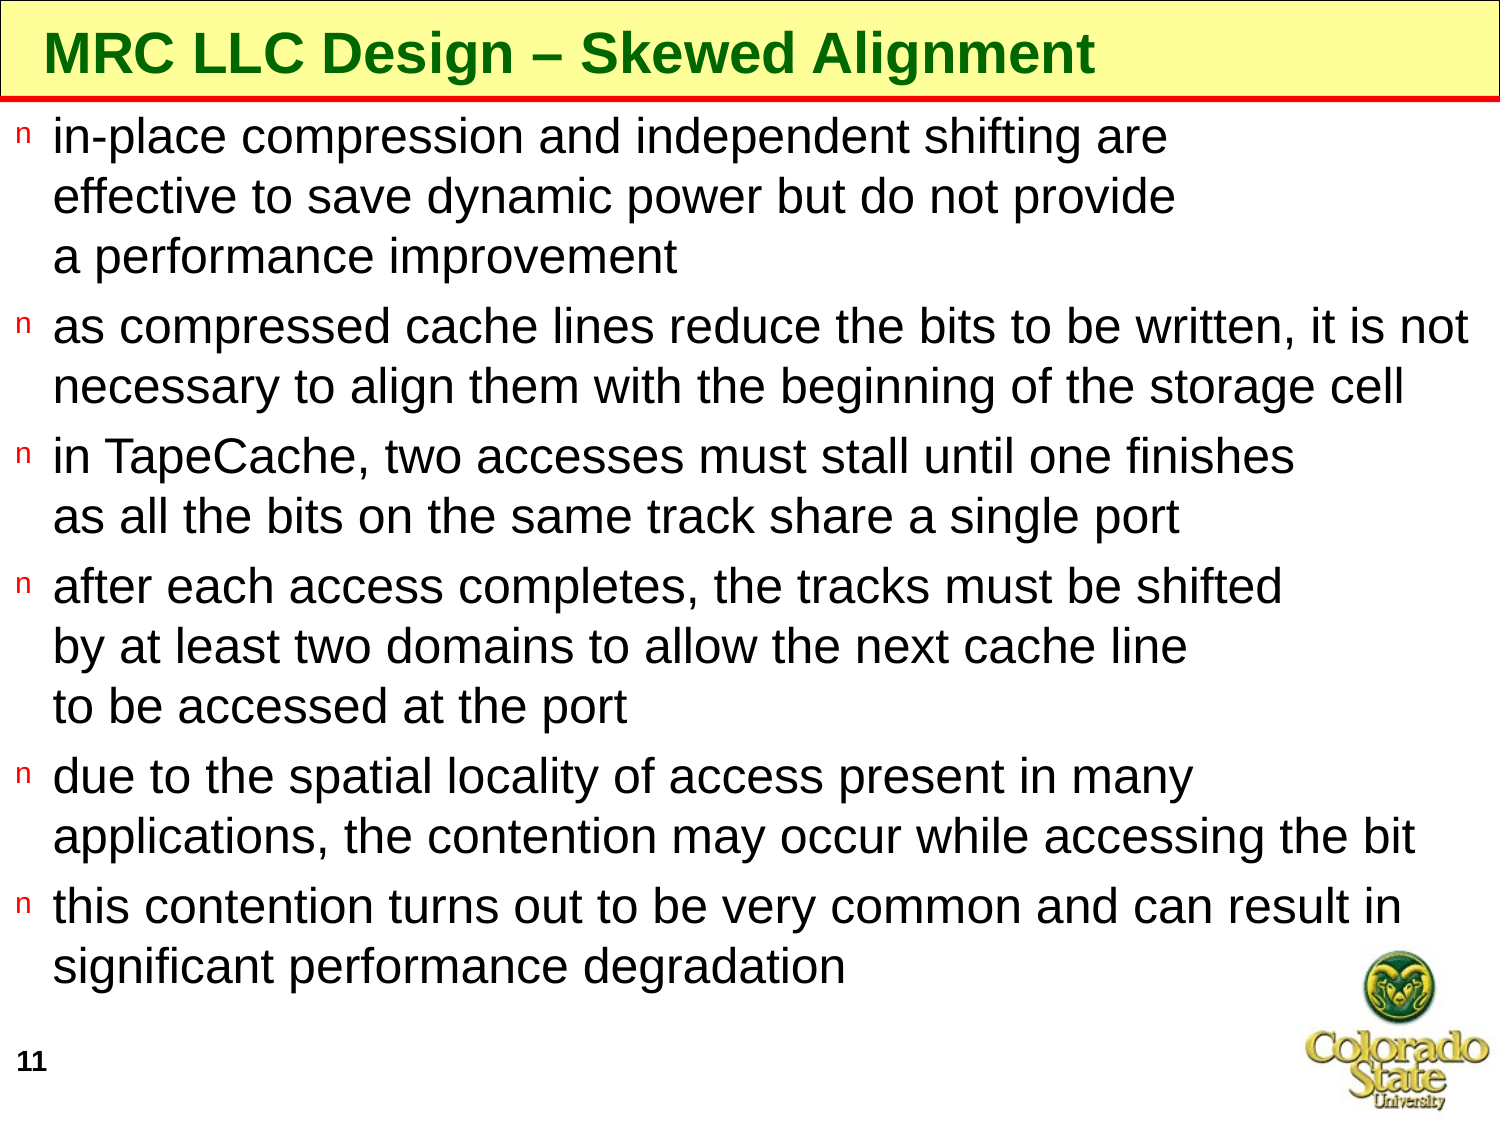

# MRC LLC Design – Skewed Alignment
in-place compression and independent shifting are
effective to save dynamic power but do not provide
a performance improvement
as compressed cache lines reduce the bits to be written, it is not necessary to align them with the beginning of the storage cell
in TapeCache, two accesses must stall until one finishes
as all the bits on the same track share a single port
after each access completes, the tracks must be shifted
by at least two domains to allow the next cache line
to be accessed at the port
due to the spatial locality of access present in many applications, the contention may occur while accessing the bit
this contention turns out to be very common and can result in significant performance degradation

11